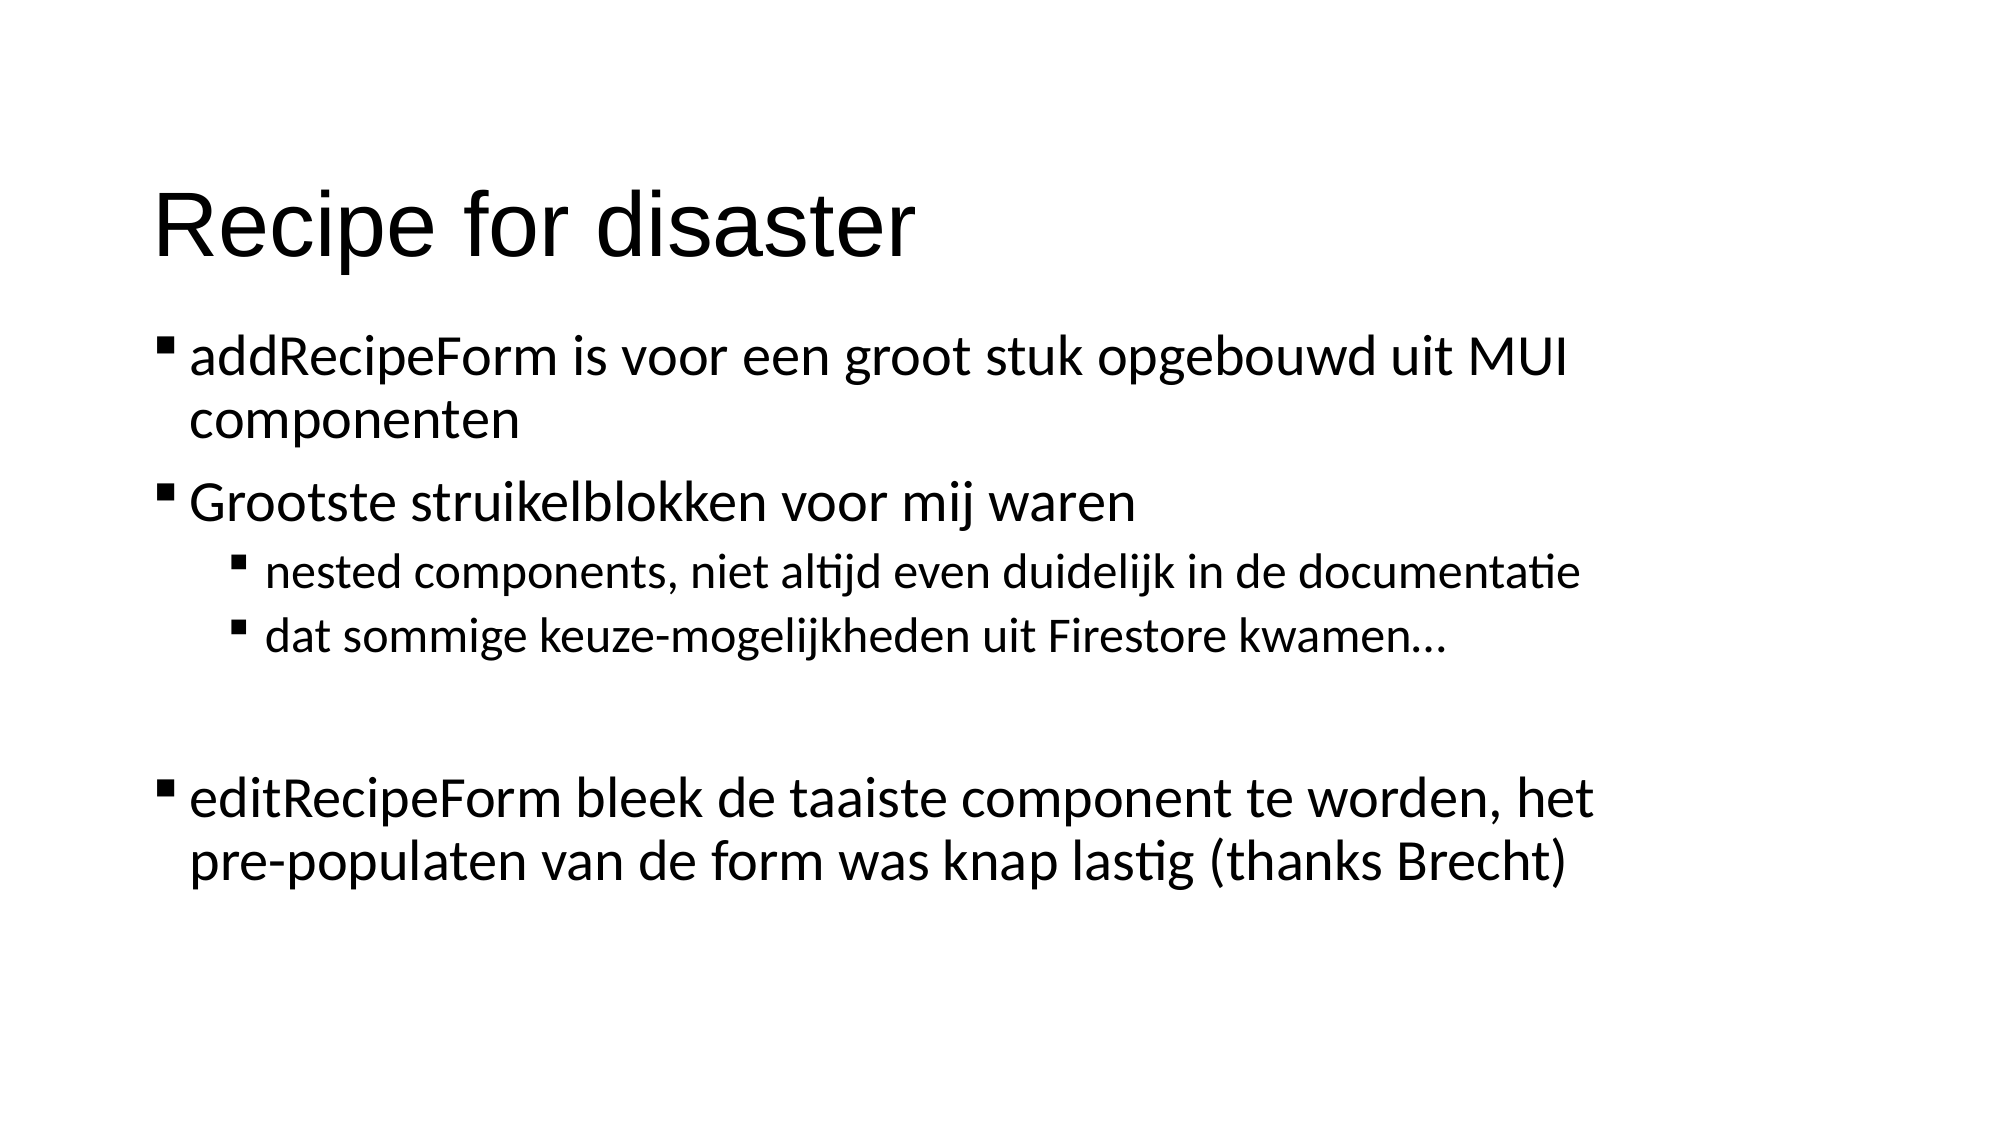

# Recipe for disaster
addRecipeForm is voor een groot stuk opgebouwd uit MUI componenten
Grootste struikelblokken voor mij waren
nested components, niet altijd even duidelijk in de documentatie
dat sommige keuze-mogelijkheden uit Firestore kwamen…

editRecipeForm bleek de taaiste component te worden, het pre-populaten van de form was knap lastig (thanks Brecht)